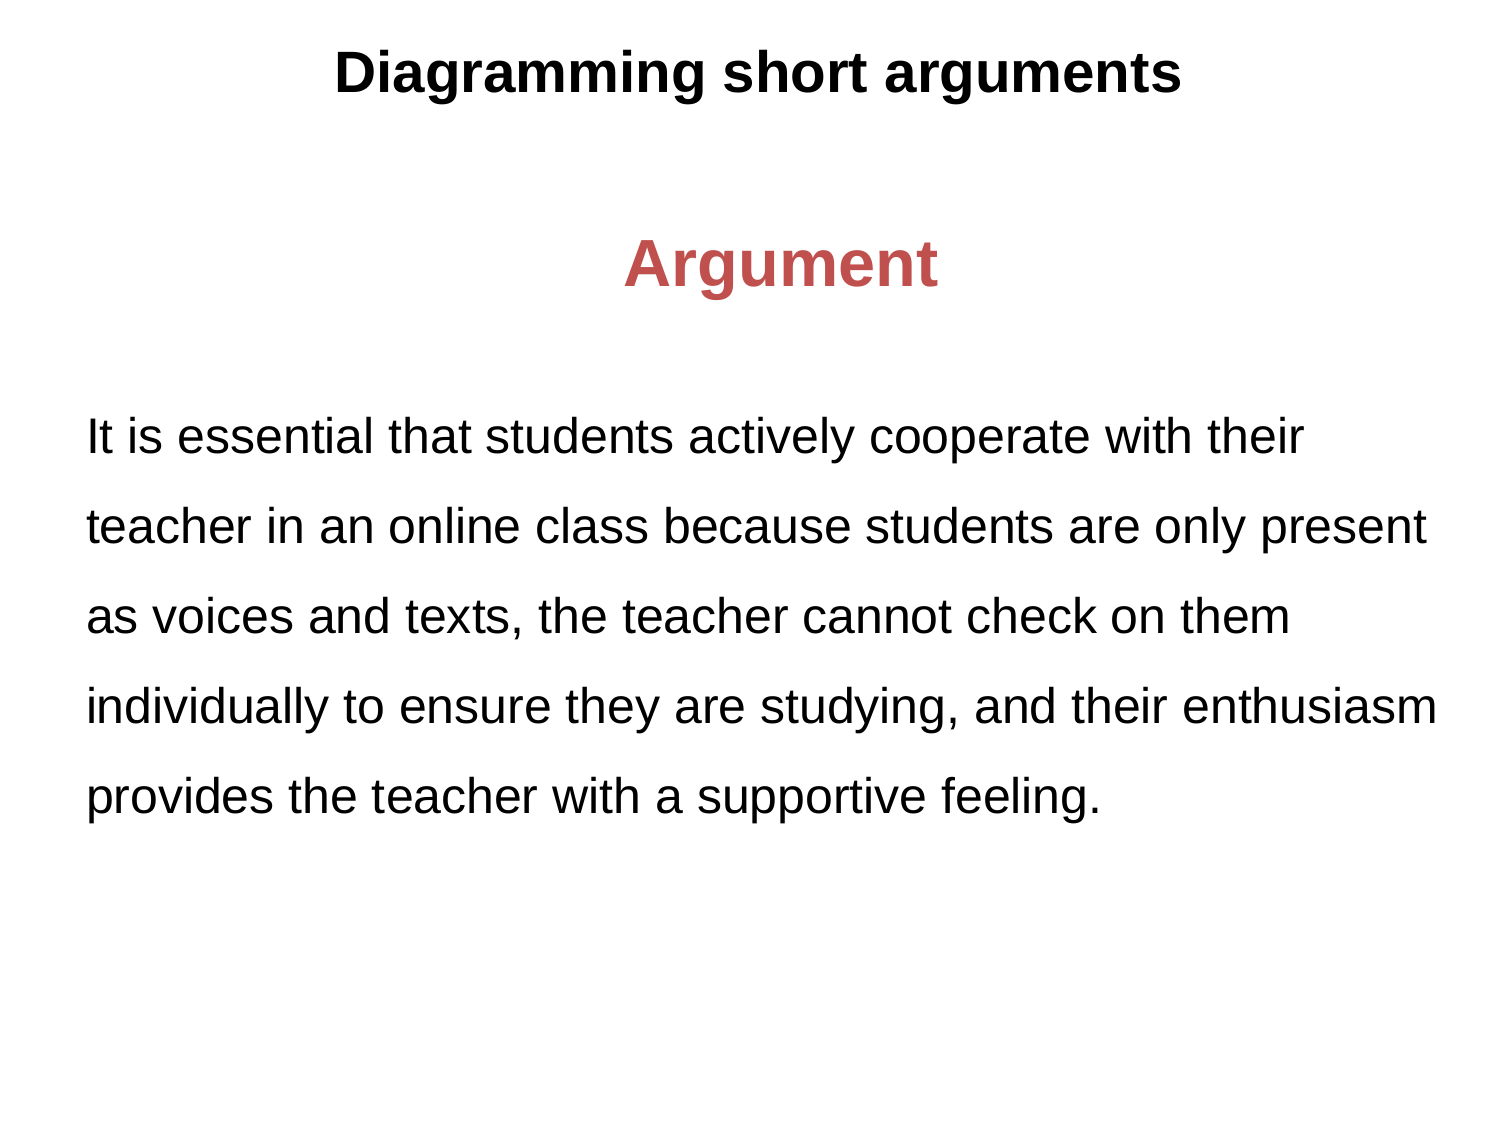

Diagramming short arguments
Argument

It is essential that students actively cooperate with their teacher in an online class because students are only present as voices and texts, the teacher cannot check on them individually to ensure they are studying, and their enthusiasm provides the teacher with a supportive feeling.